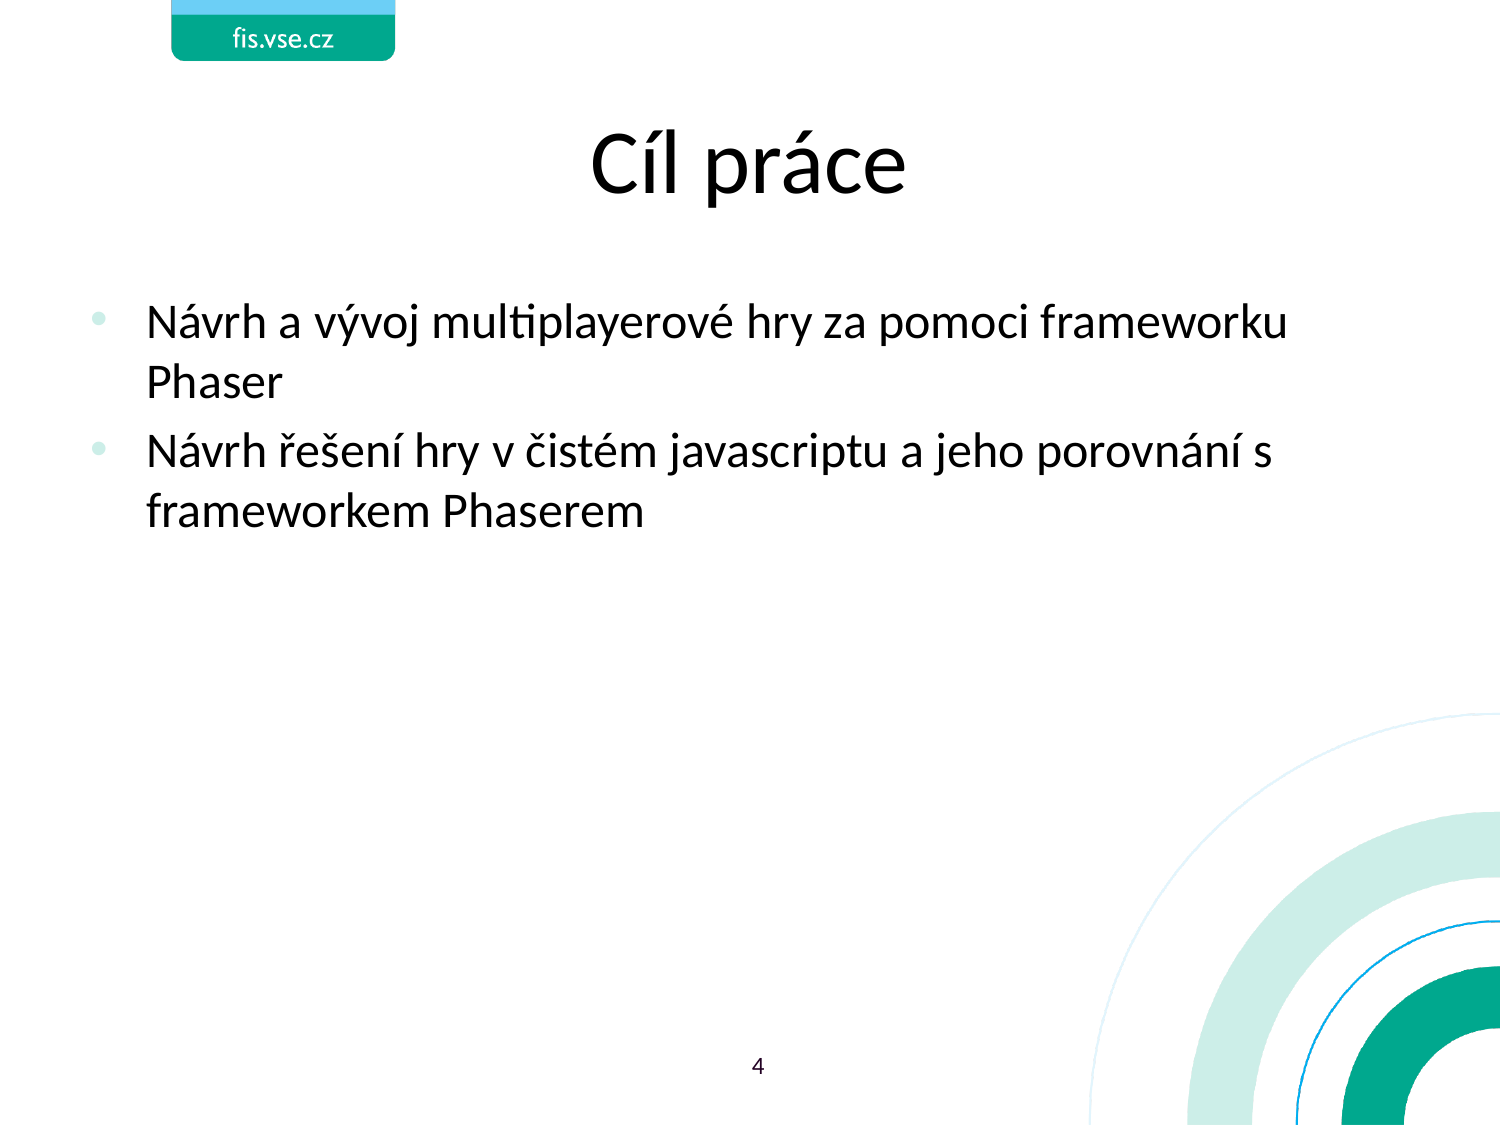

# Cíl práce
Návrh a vývoj multiplayerové hry za pomoci frameworku Phaser
Návrh řešení hry v čistém javascriptu a jeho porovnání s frameworkem Phaserem

4